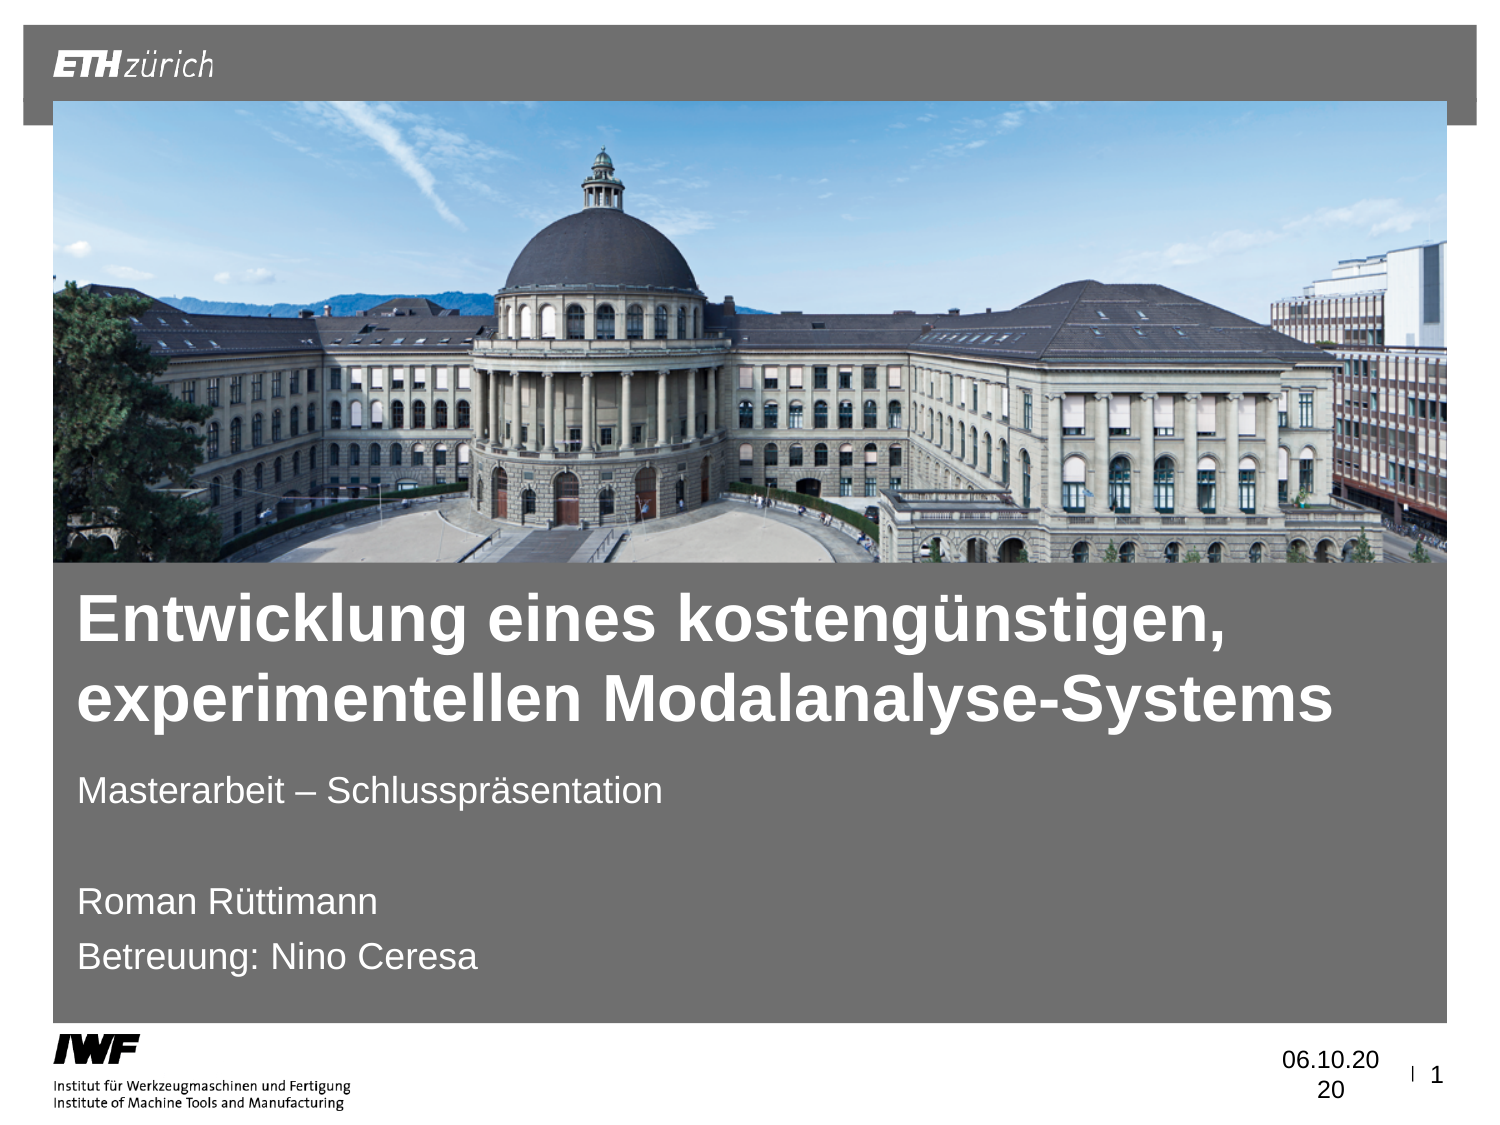

# Entwicklung eines kostengünstigen, experimentellen Modalanalyse-Systems
Masterarbeit – Schlusspräsentation

Roman Rüttimann
Betreuung: Nino Ceresa
06.10.2020
1